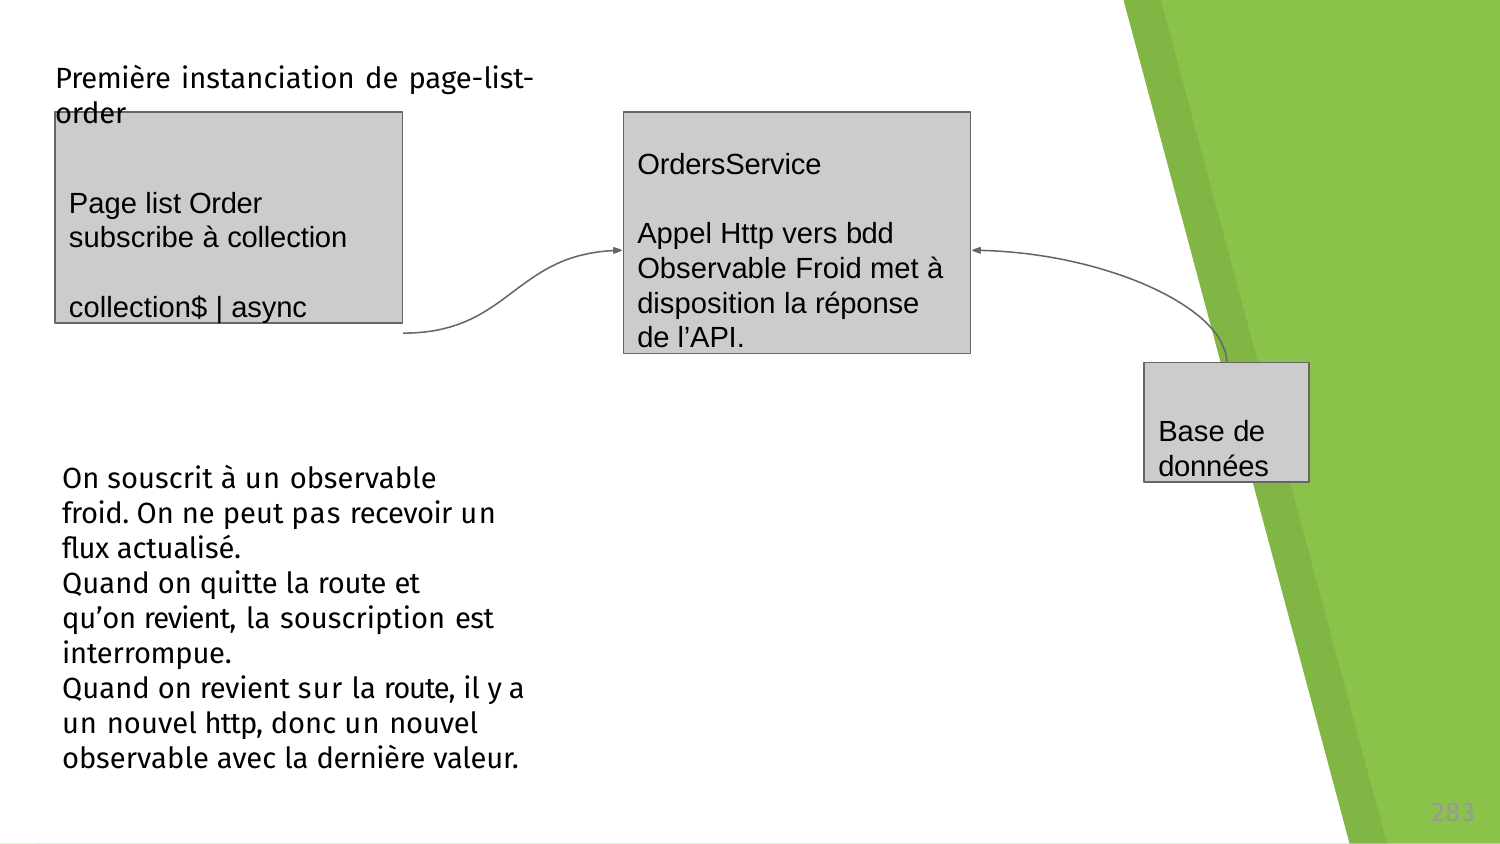

# Première instanciation de page-list-order

Page list Order subscribe à collection

collection$ | async
OrdersService Appel Http vers bdd
Observable Froid met à disposition la réponse de l’API.

Base de données
On souscrit à un observable froid. On ne peut pas recevoir un ﬂux actualisé.
Quand on quitte la route et qu’on revient, la souscription est interrompue.
Quand on revient sur la route, il y a un nouvel http, donc un nouvel observable avec la dernière valeur.
283